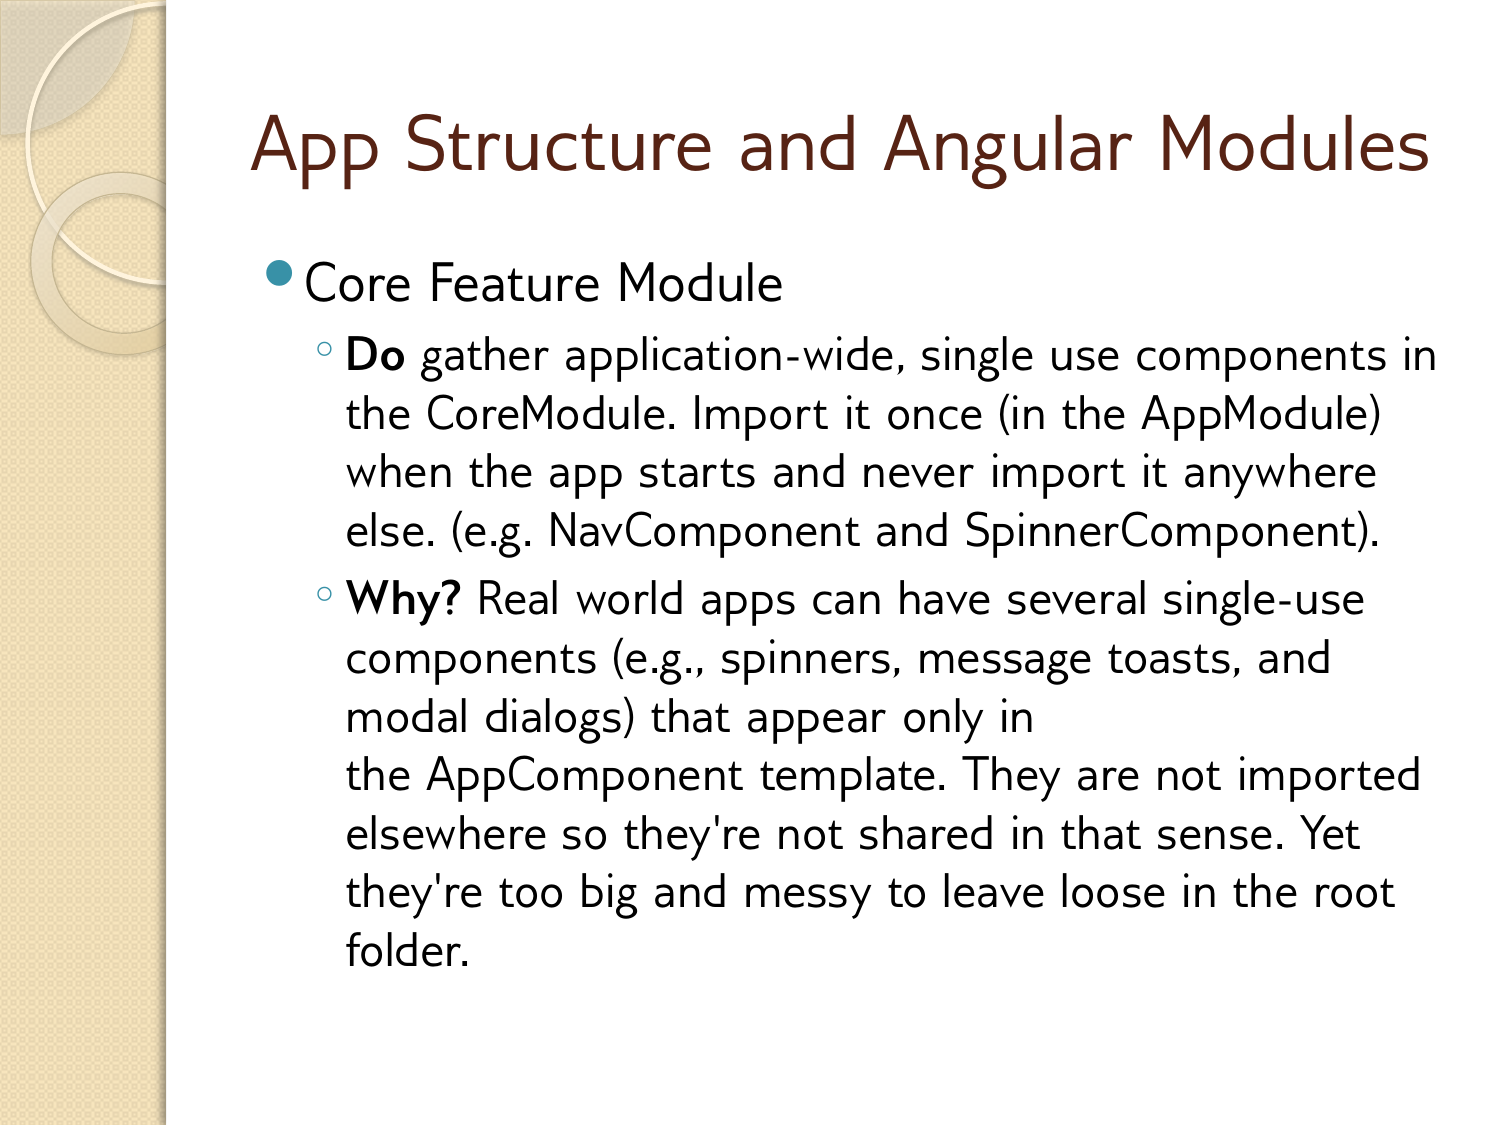

# App Structure and Angular Modules
Core Feature Module
Do gather application-wide, single use components in the CoreModule. Import it once (in the AppModule) when the app starts and never import it anywhere else. (e.g. NavComponent and SpinnerComponent).
Why? Real world apps can have several single-use components (e.g., spinners, message toasts, and modal dialogs) that appear only in the AppComponent template. They are not imported elsewhere so they're not shared in that sense. Yet they're too big and messy to leave loose in the root folder.